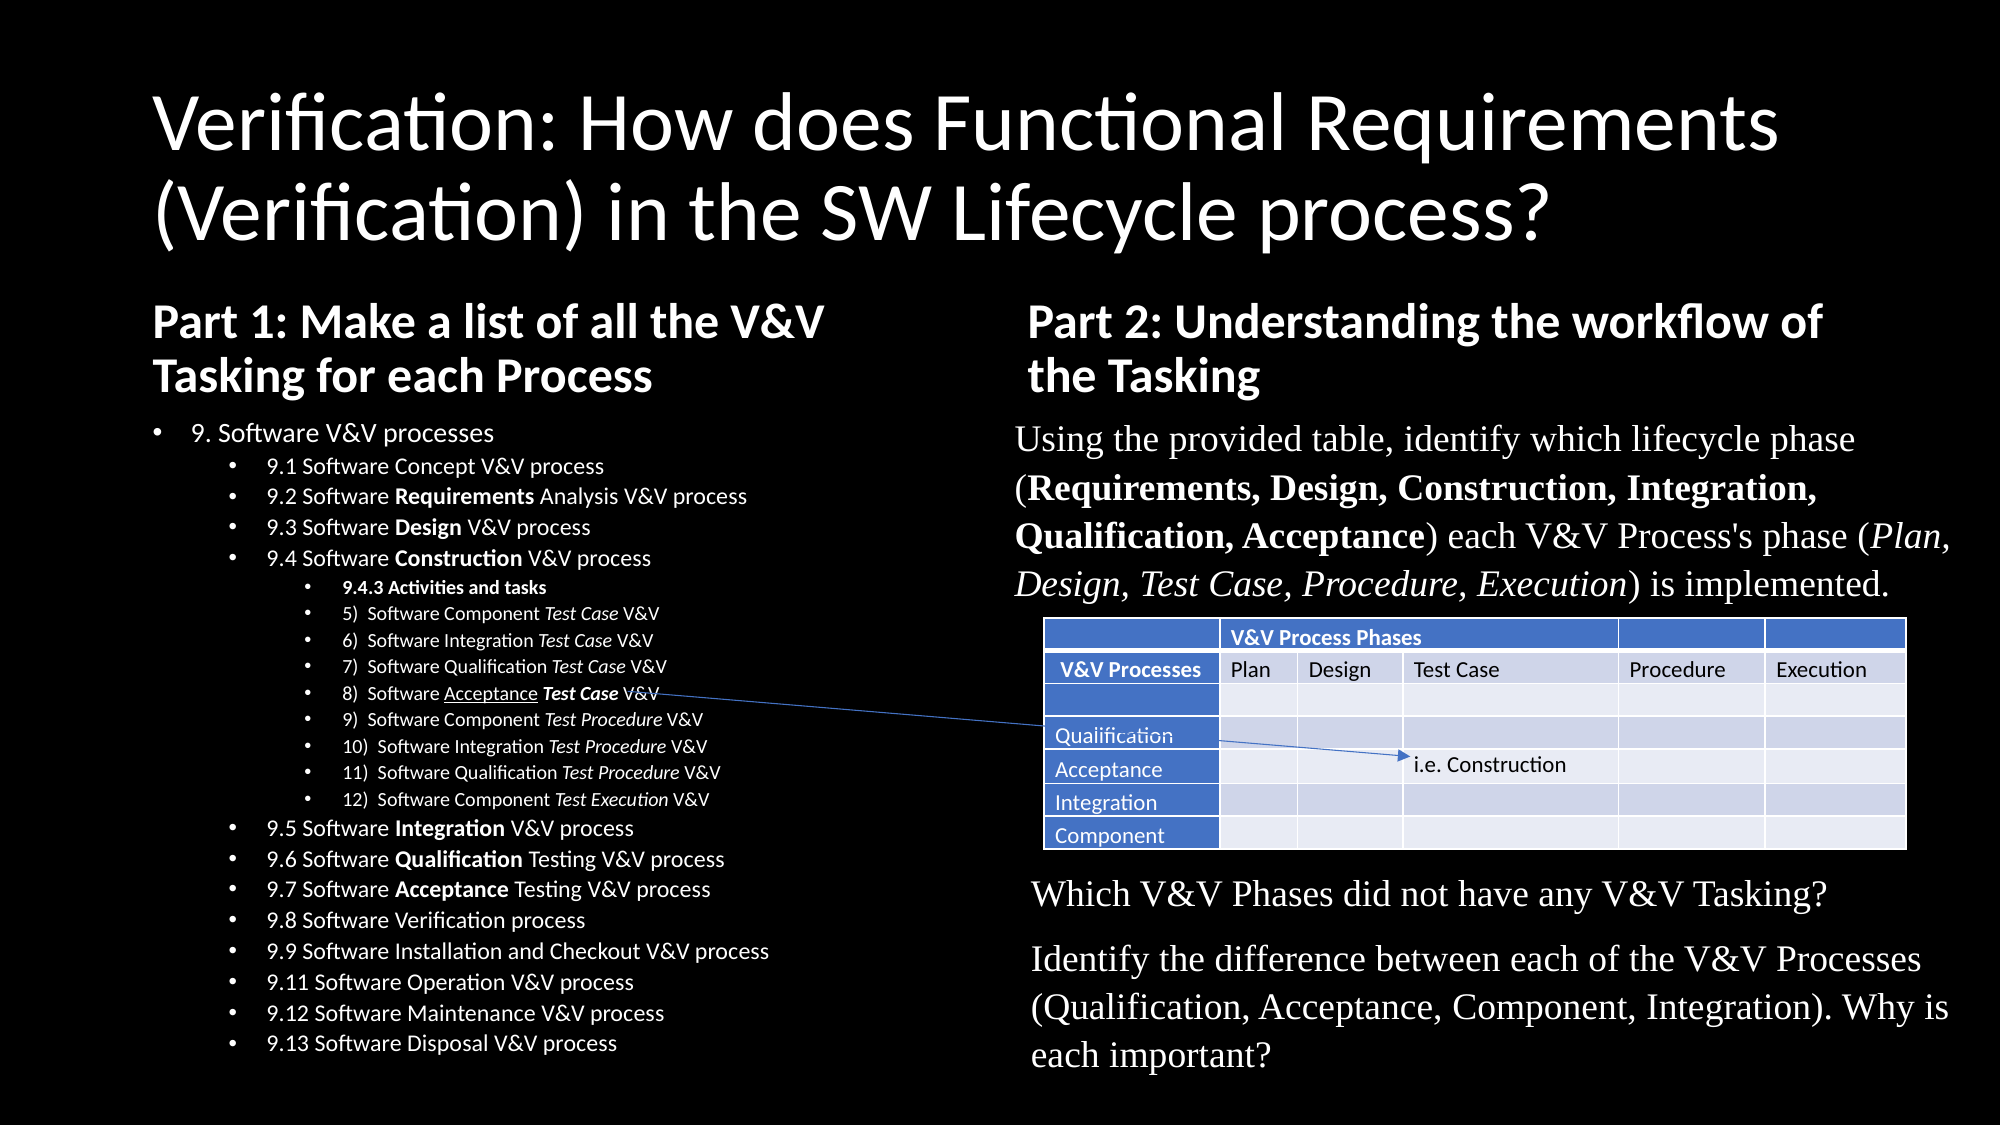

# Verification: How does Functional Requirements (Verification) in the SW Lifecycle process?
Part 1: Make a list of all the V&V Tasking for each Process
Part 2: Understanding the workflow of the Tasking
Using the provided table, identify which lifecycle phase (Requirements, Design, Construction, Integration, Qualification, Acceptance) each V&V Process's phase (Plan, Design, Test Case, Procedure, Execution) is implemented.
9. Software V&V processes
9.1 Software Concept V&V process
9.2 Software Requirements Analysis V&V process
9.3 Software Design V&V process
9.4 Software Construction V&V process
9.4.3 Activities and tasks
5)  Software Component Test Case V&V
6)  Software Integration Test Case V&V
7)  Software Qualification Test Case V&V
8)  Software Acceptance Test Case V&V
9)  Software Component Test Procedure V&V
10)  Software Integration Test Procedure V&V
11)  Software Qualification Test Procedure V&V
12)  Software Component Test Execution V&V
9.5 Software Integration V&V process
9.6 Software Qualification Testing V&V process
9.7 Software Acceptance Testing V&V process
9.8 Software Verification process
9.9 Software Installation and Checkout V&V process
9.11 Software Operation V&V process
9.12 Software Maintenance V&V process
9.13 Software Disposal V&V process

|  | V&V Process Phases |  |  |  |  |
| --- | --- | --- | --- | --- | --- |
| V&V Processes | Plan | Design | Test Case | Procedure | Execution |
|  |  |  |  |  |  |
| Qualification |  |  |  |  |  |
| Acceptance |  |  | i.e. Construction |  |  |
| Integration |  |  |  |  |  |
| Component |  |  |  |  |  |
Which V&V Phases did not have any V&V Tasking?
Identify the difference between each of the V&V Processes (Qualification, Acceptance, Component, Integration). Why is each important?